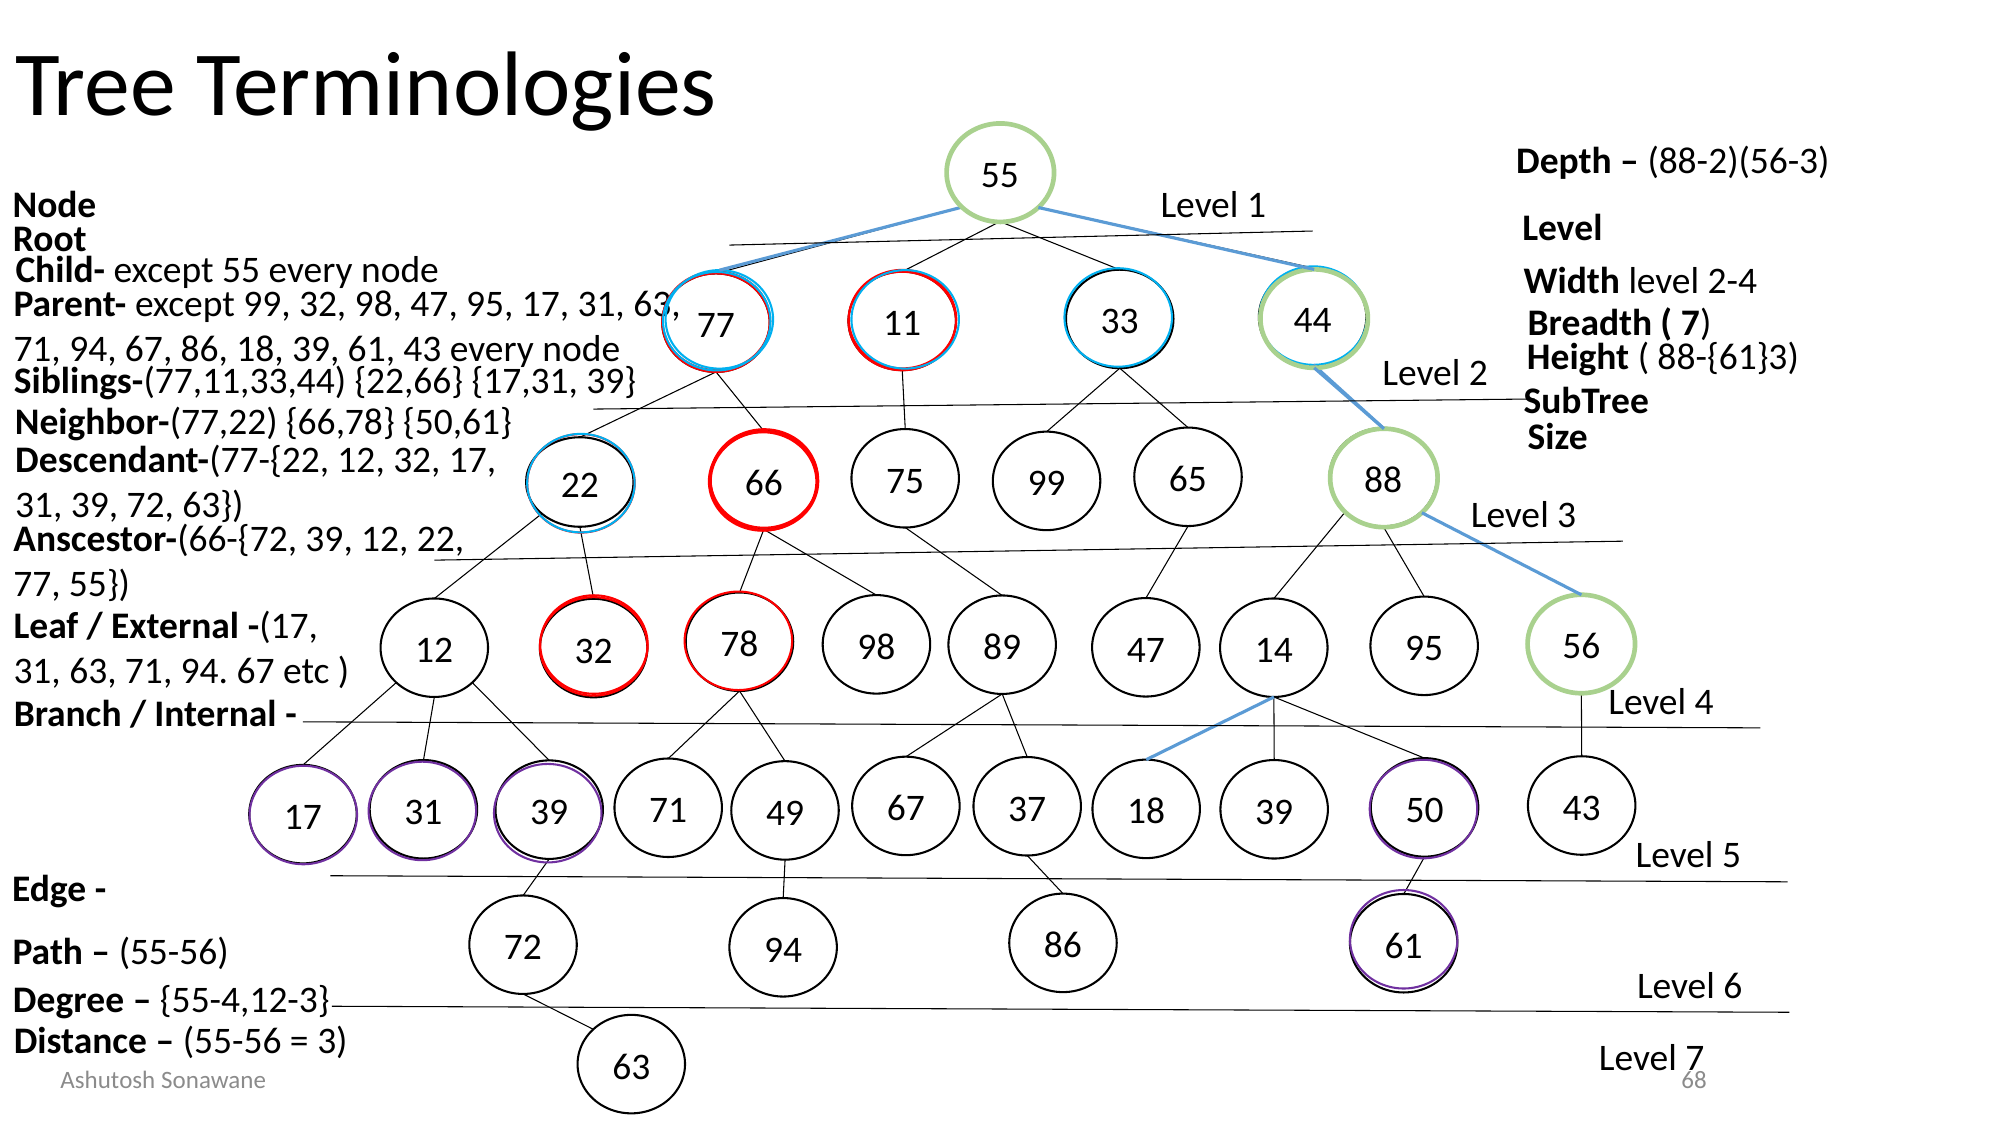

# Tree Terminologies
55
44
33
11
77
65
88
75
66
99
22
78
56
98
89
95
47
14
12
32
43
67
37
50
71
18
39
31
39
49
17
86
61
72
94
63

Depth – (88-2)(56-3)
Node
Level 1
Level
Root
Child- except 55 every node
Width level 2-4

Parent- except 99, 32, 98, 47, 95, 17, 31, 63, 71, 94, 67, 86, 18, 39, 61, 43 every node

Breadth ( 7)
Height ( 88-{61}3)
Level 2
Siblings-(77,11,33,44) {22,66} {17,31, 39}
SubTree
Neighbor-(77,22) {66,78} {50,61}
Size
Descendant-(77-{22, 12, 32, 17, 31, 39, 72, 63})

Level 3
Anscestor-(66-{72, 39, 12, 22, 77, 55})

Leaf / External -(17, 31, 63, 71, 94. 67 etc )

Level 4
Branch / Internal -

Level 5
Edge -

Path – (55-56)
Level 6
Degree – {55-4,12-3}
Distance – (55-56 = 3)
Level 7
Ashutosh Sonawane
68